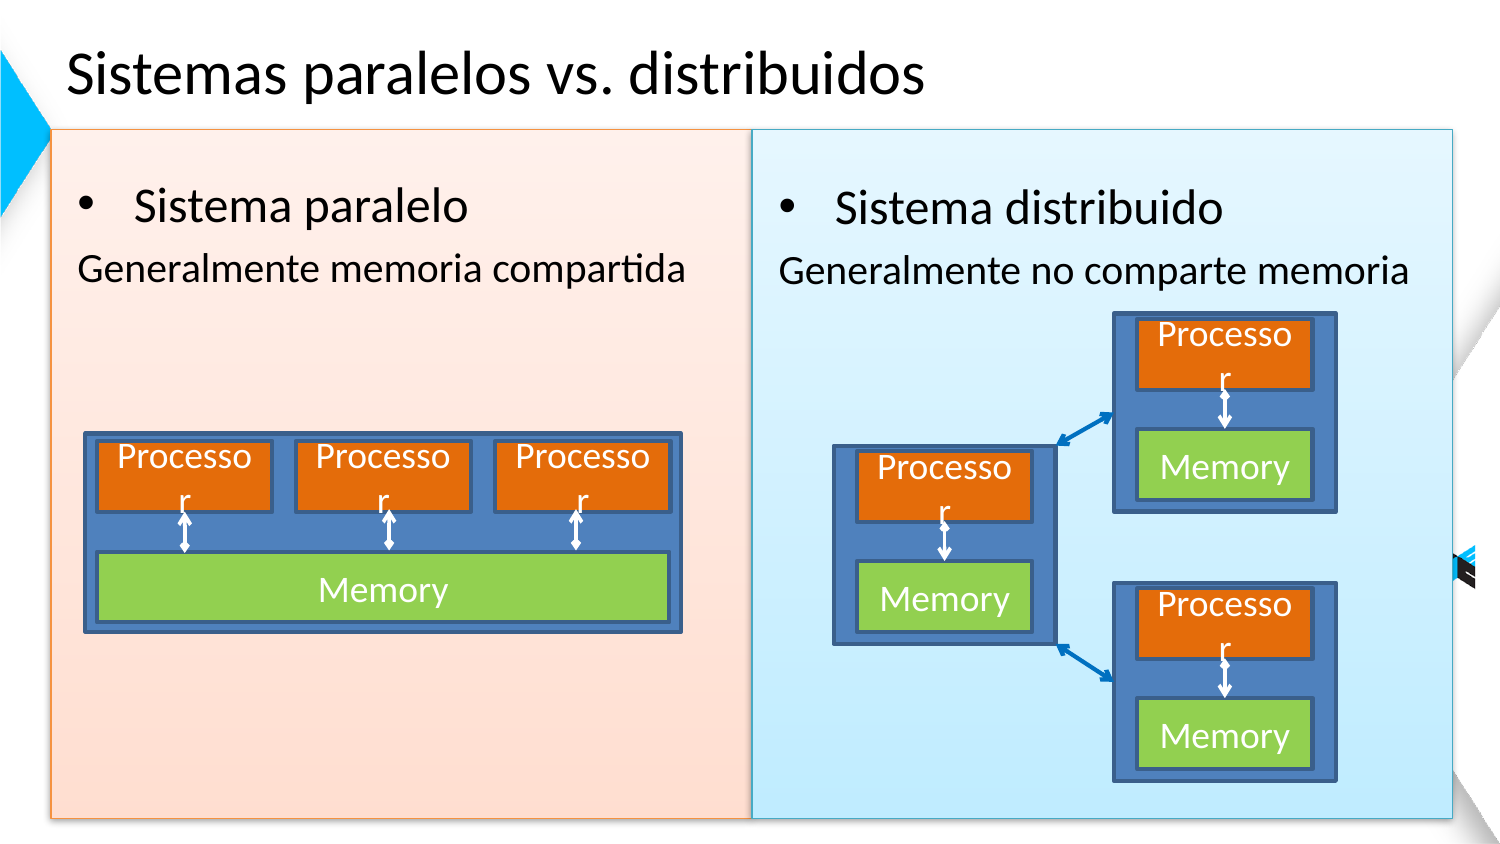

# Sistemas paralelos vs. distribuidos

Sistema paralelo
Generalmente memoria compartida
Sistema distribuido
Generalmente no comparte memoria

Processor
Memory

Processor
Processor
Processor
Memory

Processor
Memory

Processor
Memory